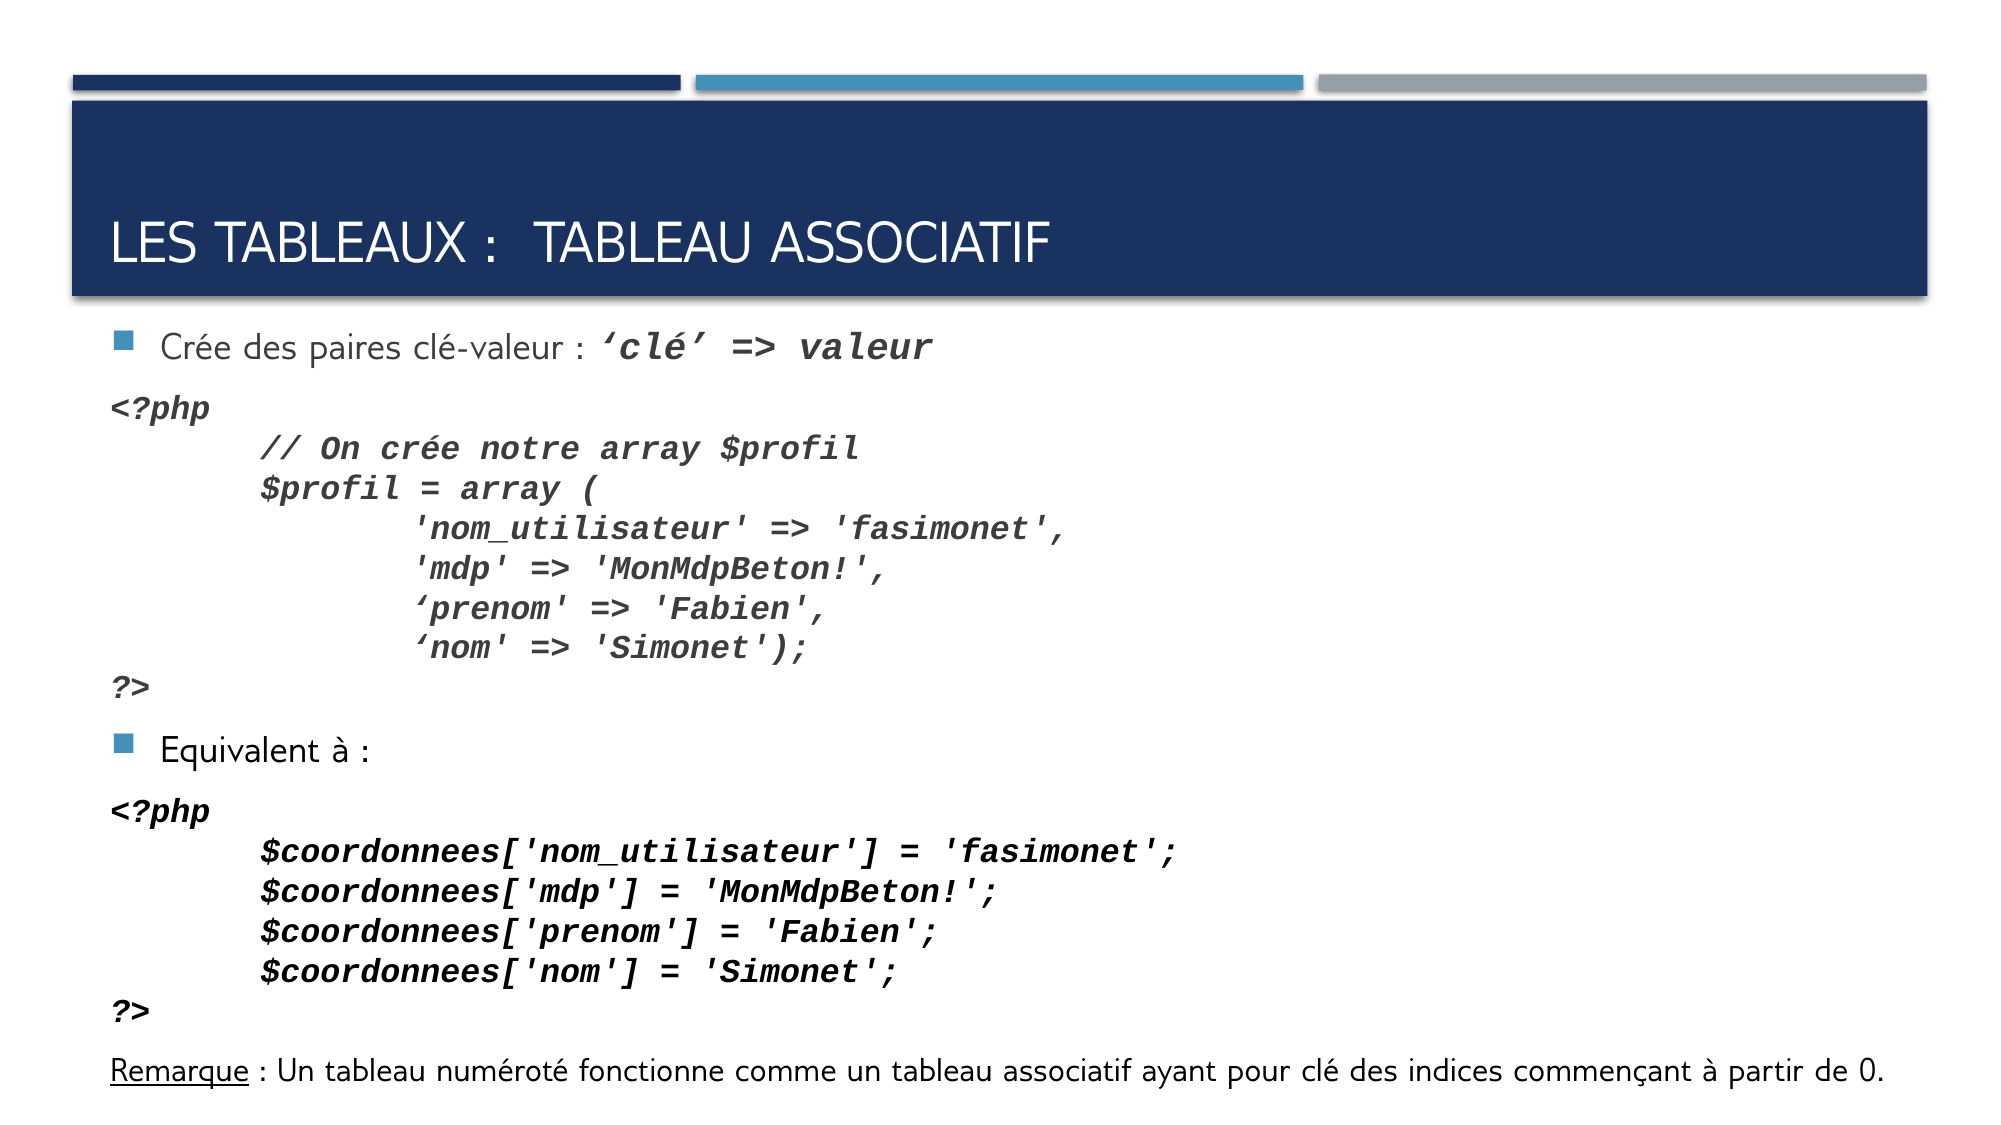

# LES Tableaux :  tableau associatif
Crée des paires clé-valeur : ‘clé’ => valeur
<?php
	// On crée notre array $profil
	$profil = array (
		'nom_utilisateur' => 'fasimonet',
		'mdp' => 'MonMdpBeton!',
		‘prenom' => 'Fabien',
		‘nom' => 'Simonet');
?>
Equivalent à :
<?php
	$coordonnees['nom_utilisateur'] = 'fasimonet';
	$coordonnees['mdp'] = 'MonMdpBeton!';
	$coordonnees['prenom'] = 'Fabien';
	$coordonnees['nom'] = 'Simonet';
?>
Remarque : Un tableau numéroté fonctionne comme un tableau associatif ayant pour clé des indices commençant à partir de 0.